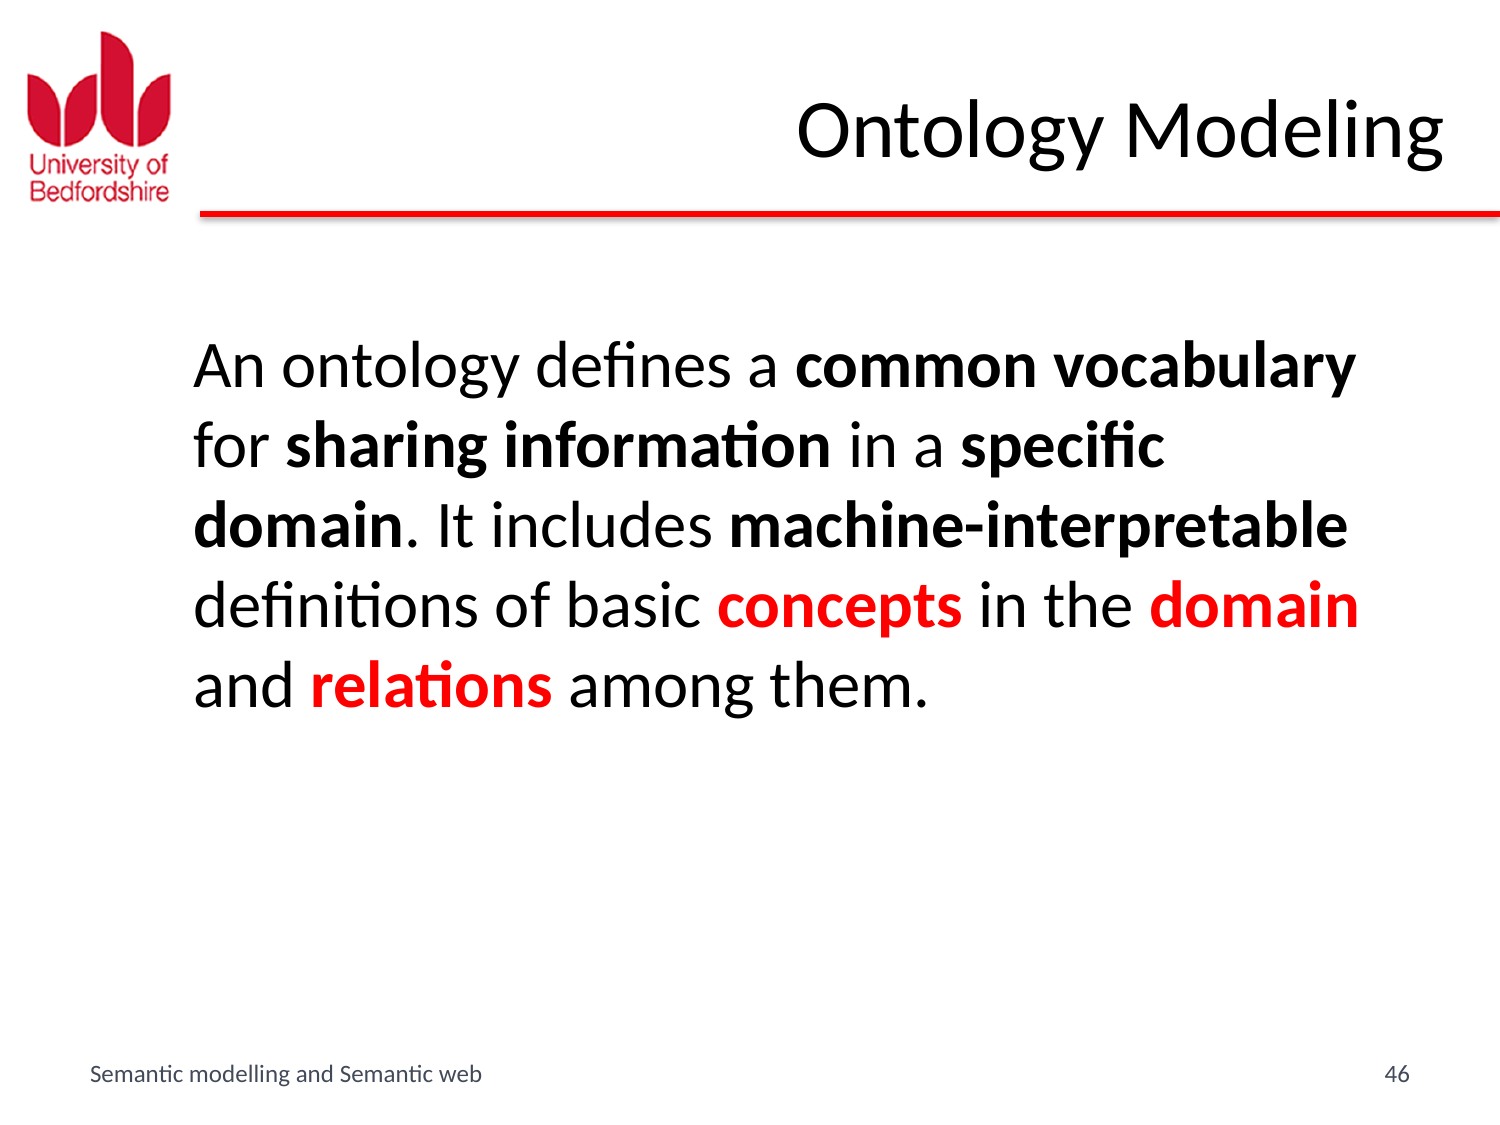

# Ontology Modeling
An ontology defines a common vocabulary for sharing information in a specific domain. It includes machine-interpretable definitions of basic concepts in the domain and relations among them.
Semantic modelling and Semantic web
46